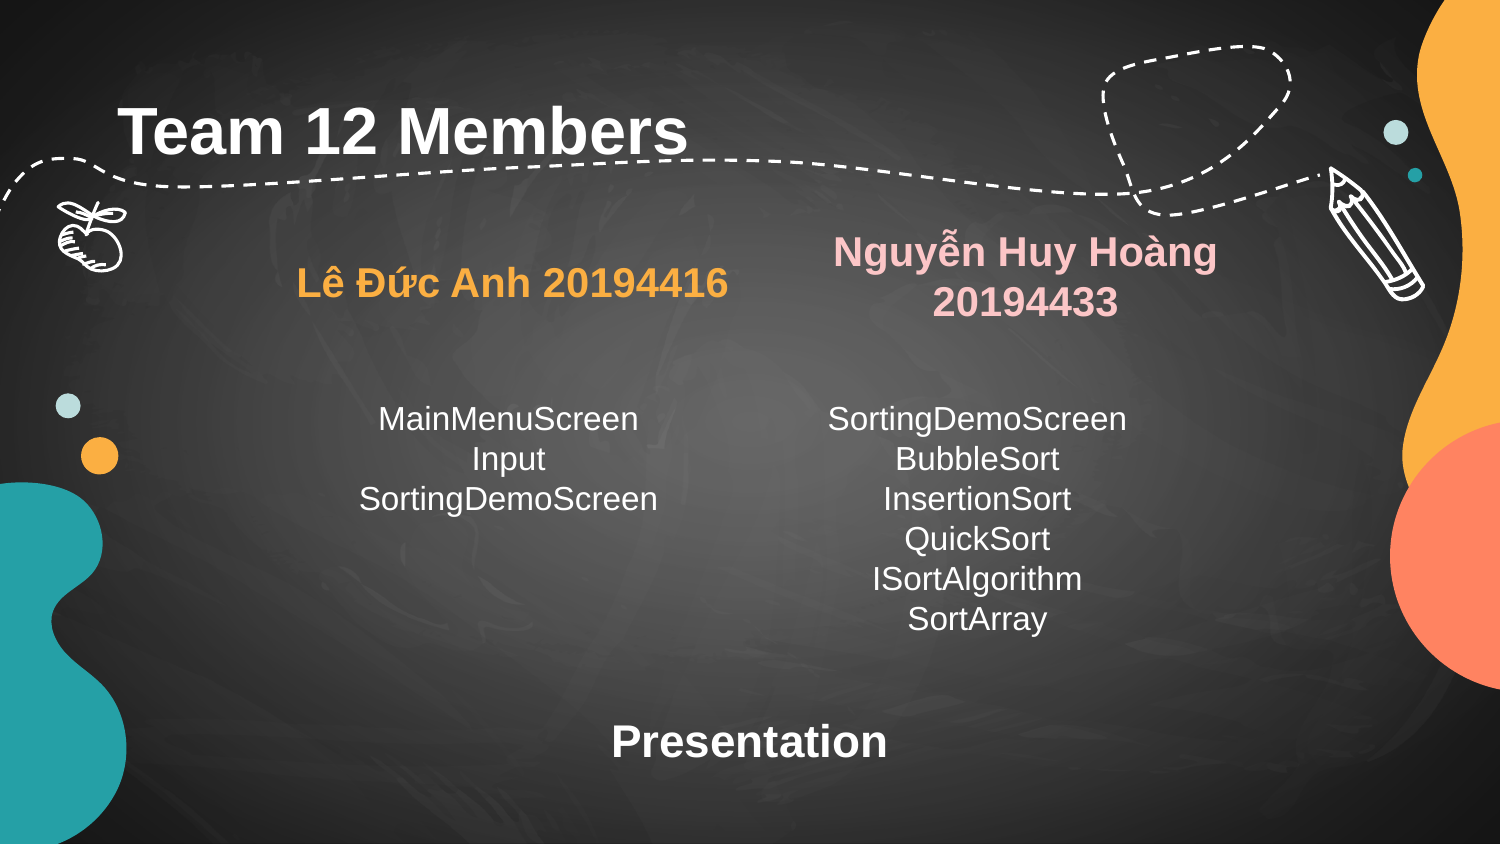

# Team 12 Members
Lê Đức Anh 20194416
Nguyễn Huy Hoàng 20194433
MainMenuScreen
Input
SortingDemoScreen
SortingDemoScreen
BubbleSort
InsertionSort
QuickSort
ISortAlgorithm
SortArray
Presentation